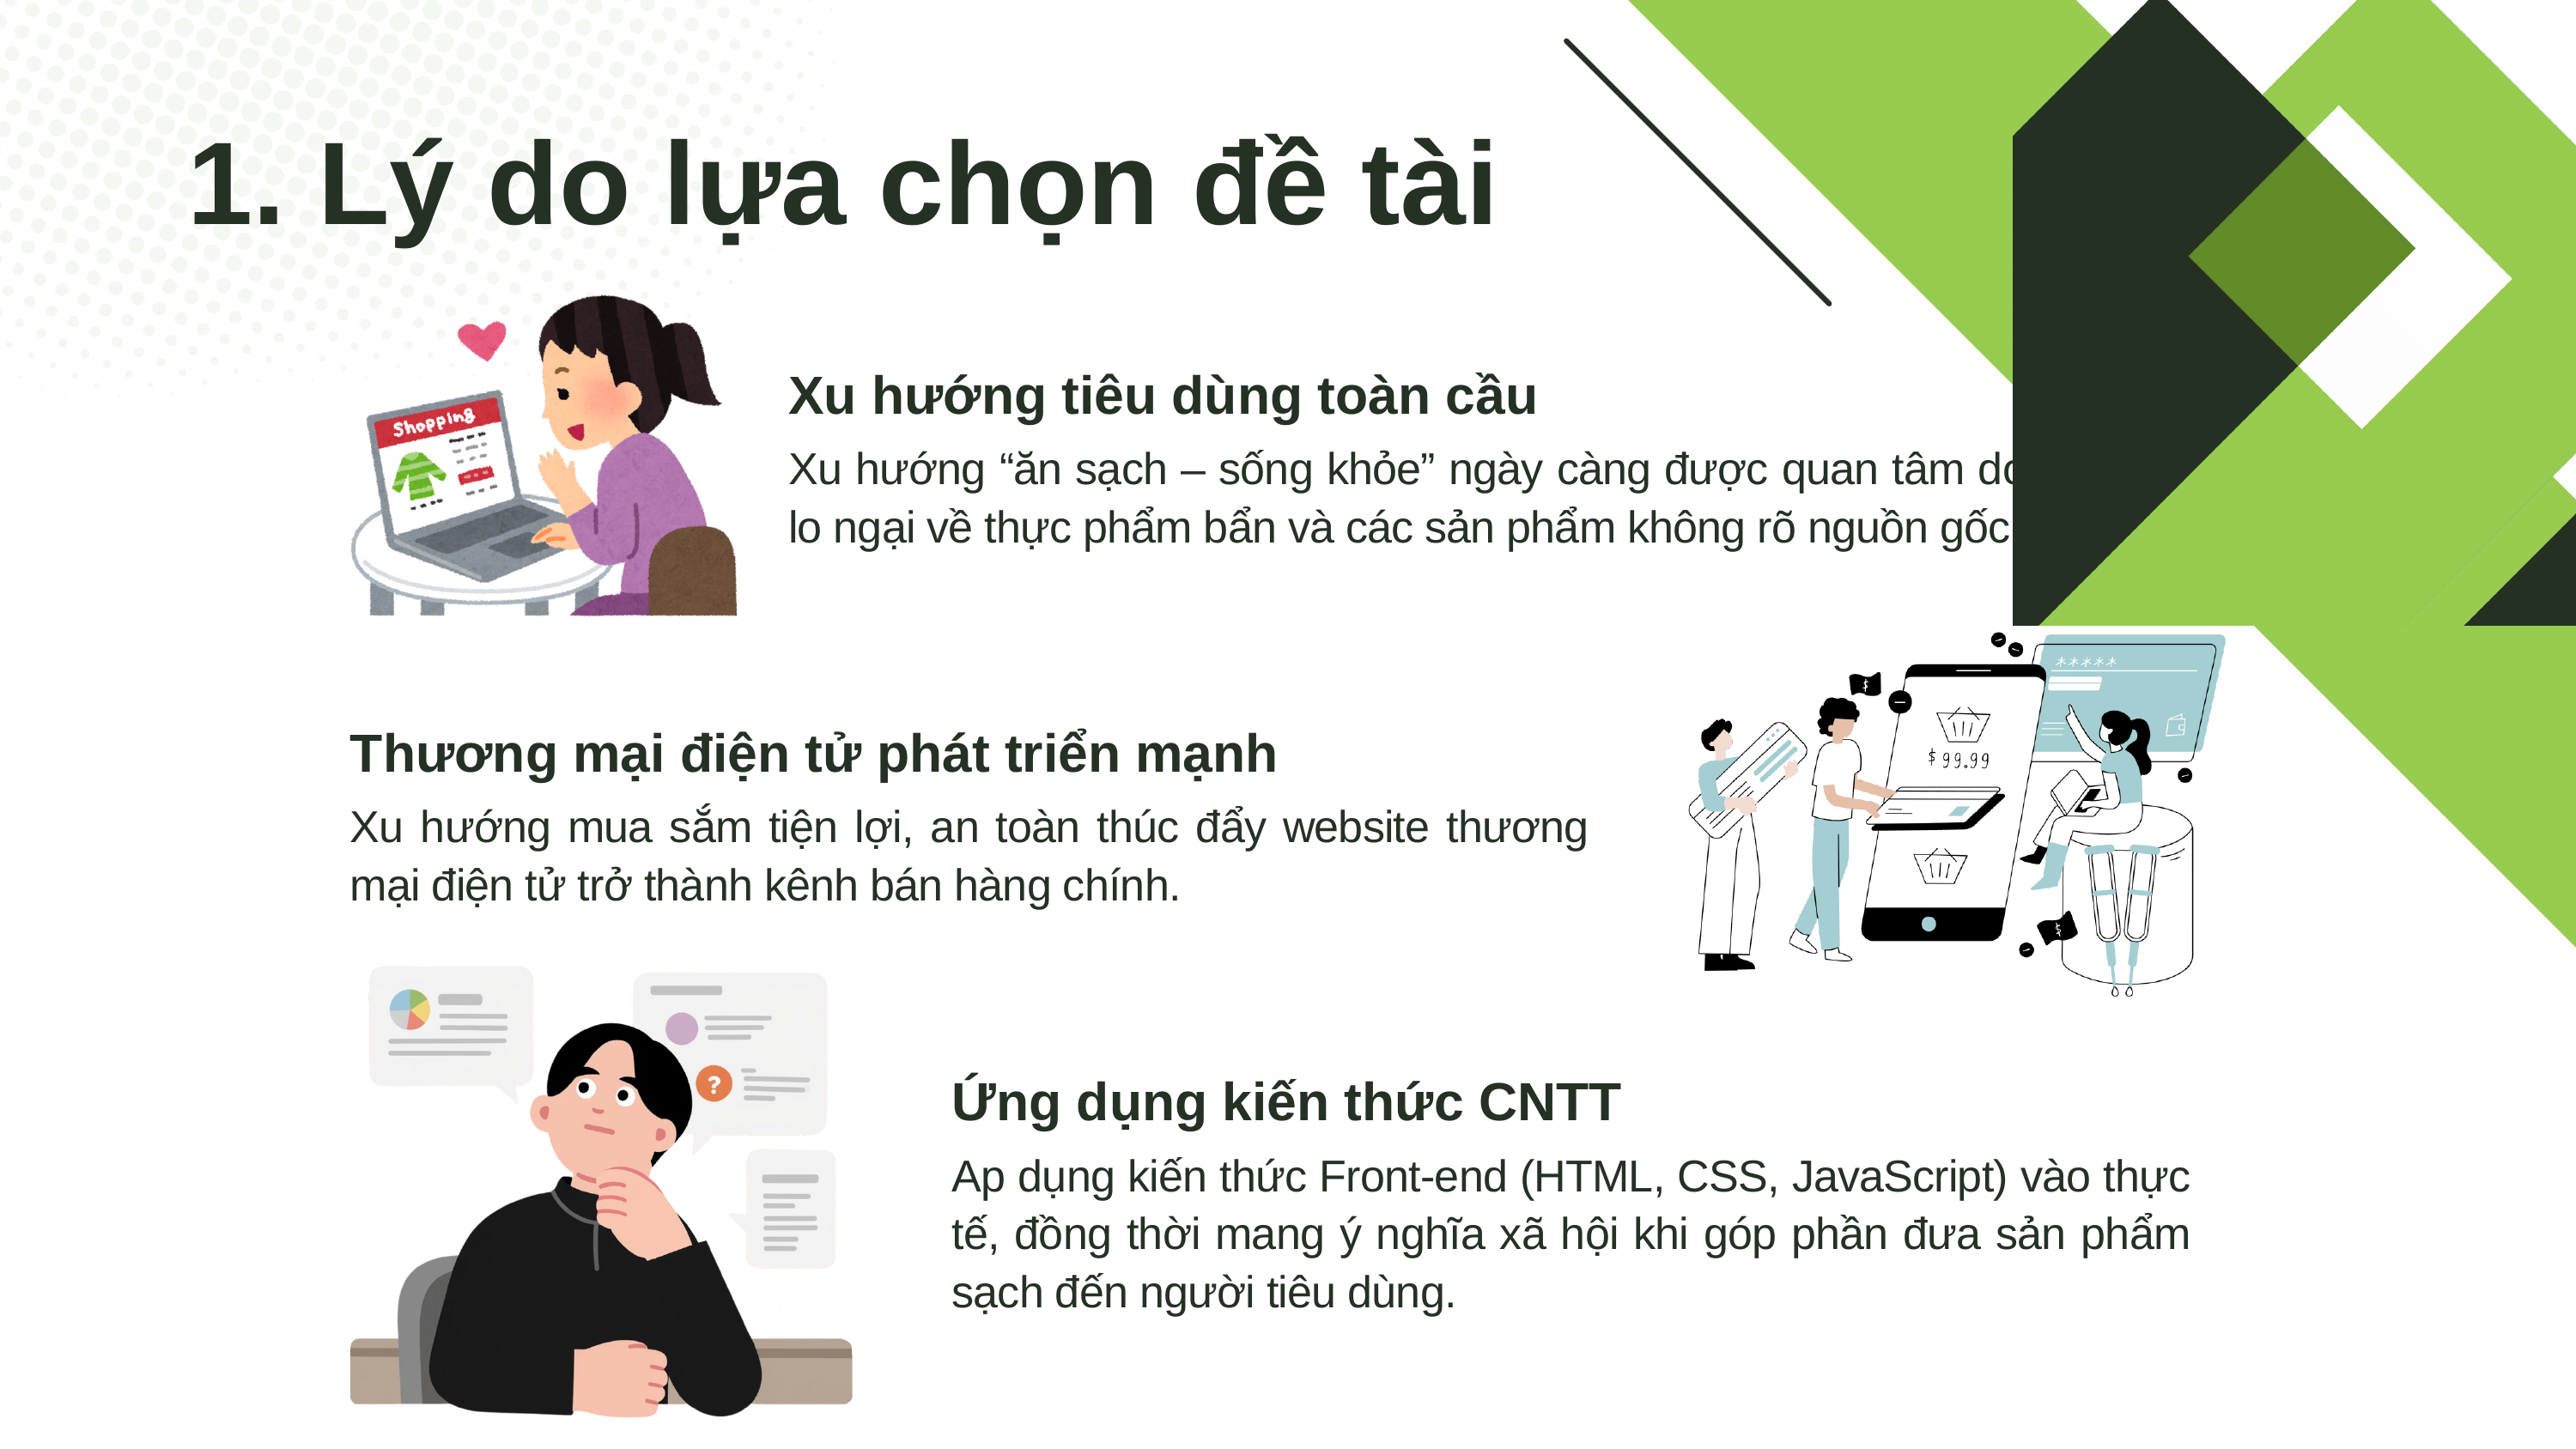

1. Lý do lựa chọn đề tài

Xu hướng tiêu dùng toàn cầu

Xu hướng “ăn sạch – sống khỏe” ngày càng được quan tâm do lo ngại về thực phẩm bẩn và các sản phẩm không rõ nguồn gốc.

Thương mại điện tử phát triển mạnh
Xu hướng mua sắm tiện lợi, an toàn thúc đẩy website thương mại điện tử trở thành kênh bán hàng chính.

Ứng dụng kiến thức CNTT
Ap dụng kiến thức Front-end (HTML, CSS, JavaScript) vào thực tế, đồng thời mang ý nghĩa xã hội khi góp phần đưa sản phẩm sạch đến người tiêu dùng.